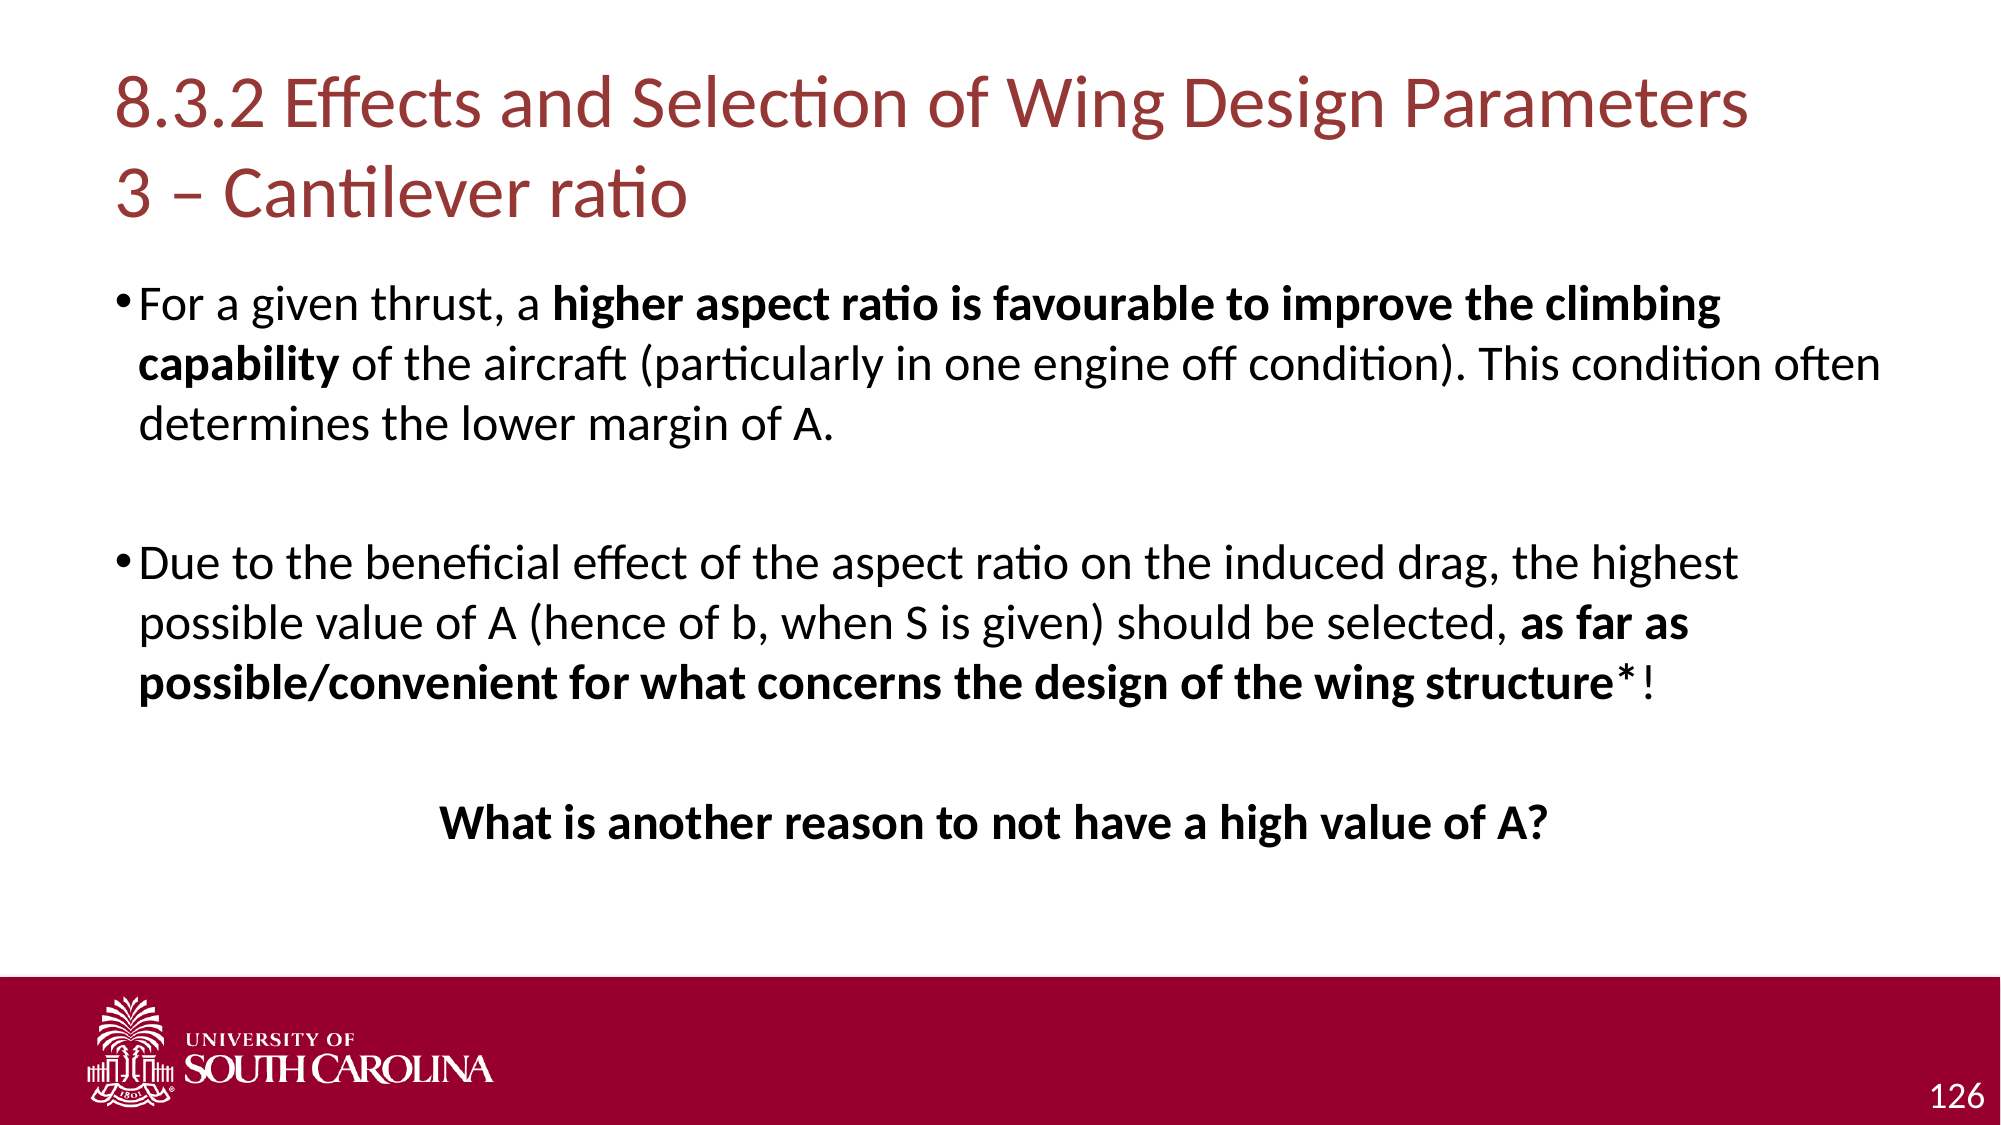

# 8.3.2 Effects and Selection of Wing Design Parameters 3 – Cantilever ratio
For a given thrust, a higher aspect ratio is favourable to improve the climbing capability of the aircraft (particularly in one engine off condition). This condition often determines the lower margin of A.

Due to the beneficial effect of the aspect ratio on the induced drag, the highest possible value of A (hence of b, when S is given) should be selected, as far as possible/convenient for what concerns the design of the wing structure*!

What is another reason to not have a high value of A?